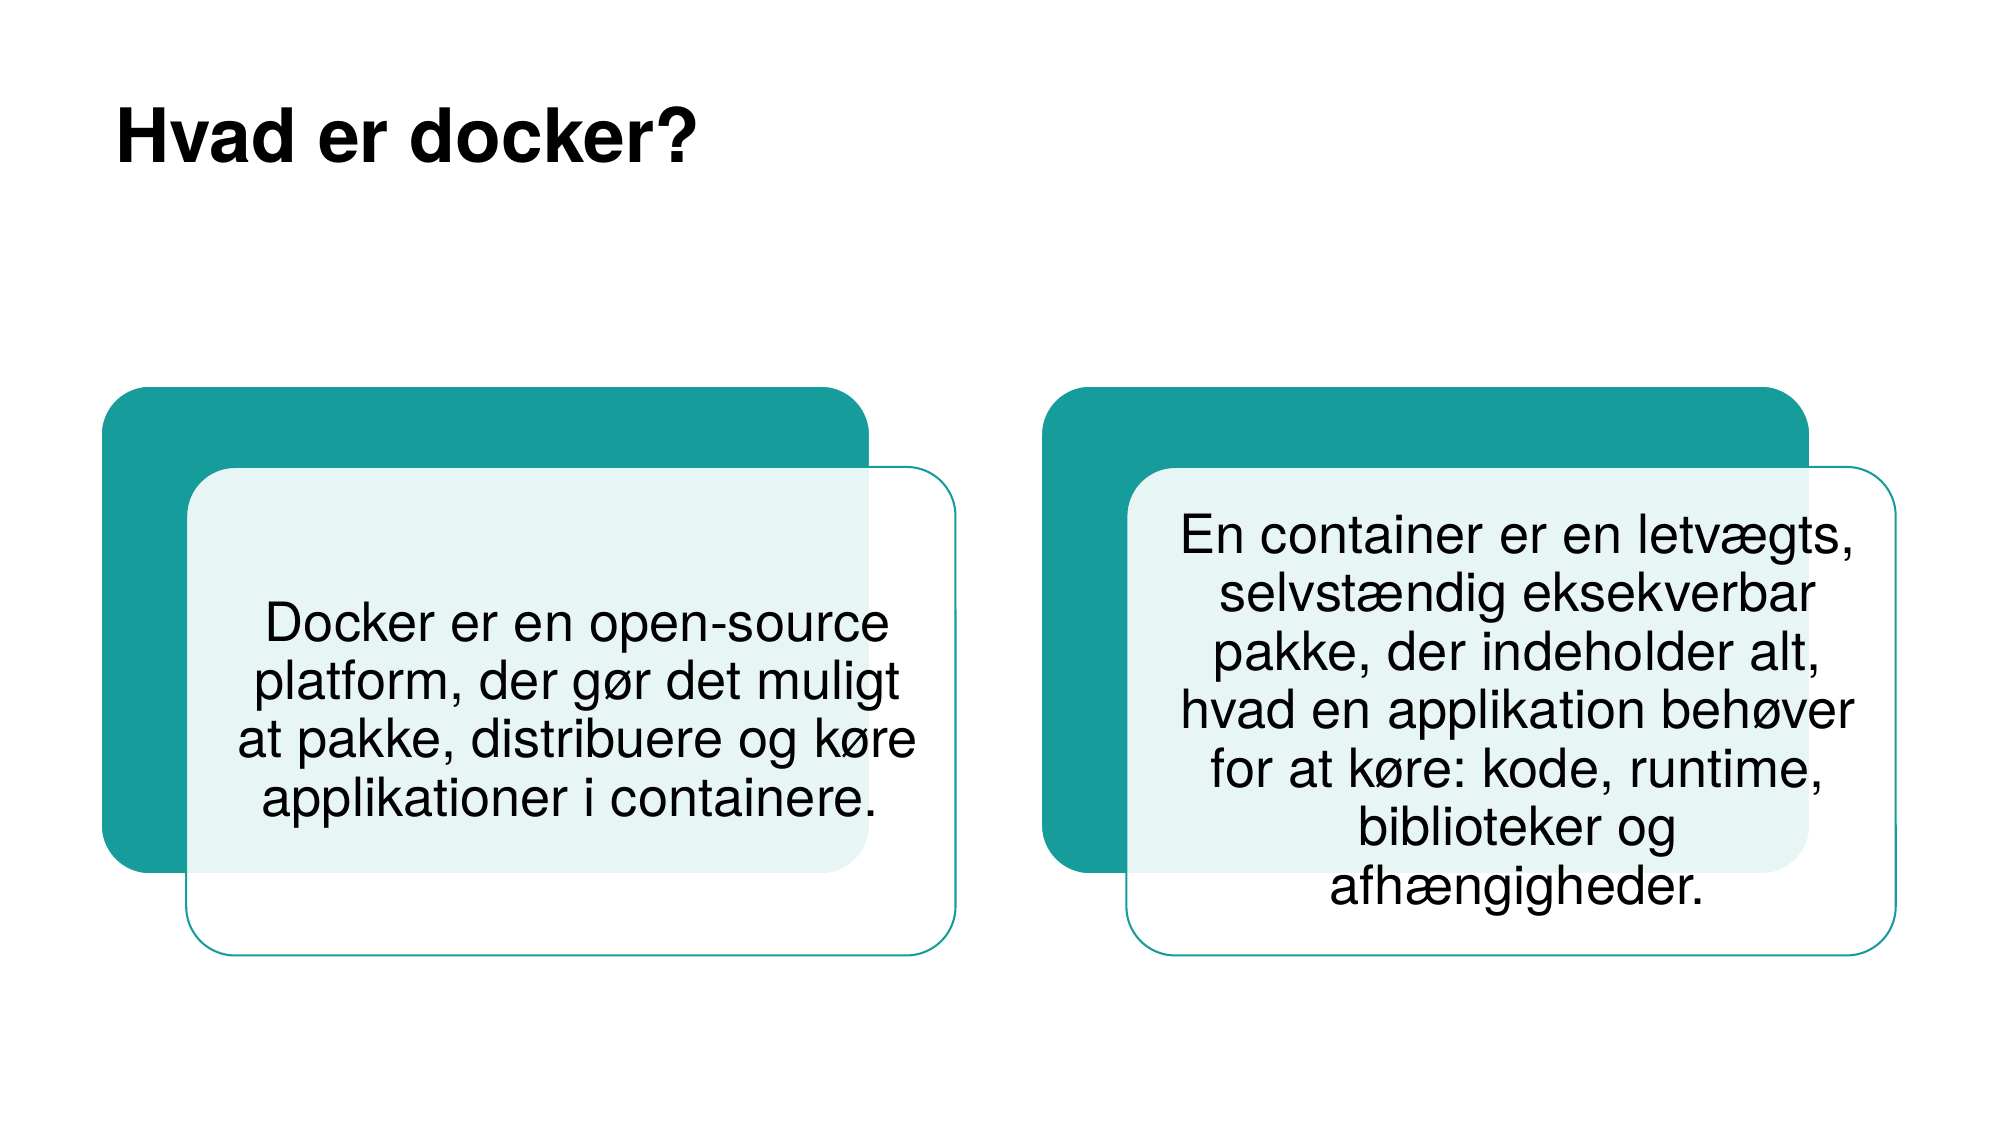

# Hvad er docker?
Docker er en open-source platform, der gør det muligt at pakke, distribuere og køre applikationer i containere.
En container er en letvægts, selvstændig eksekverbar pakke, der indeholder alt, hvad en applikation behøver for at køre: kode, runtime, biblioteker og afhængigheder.